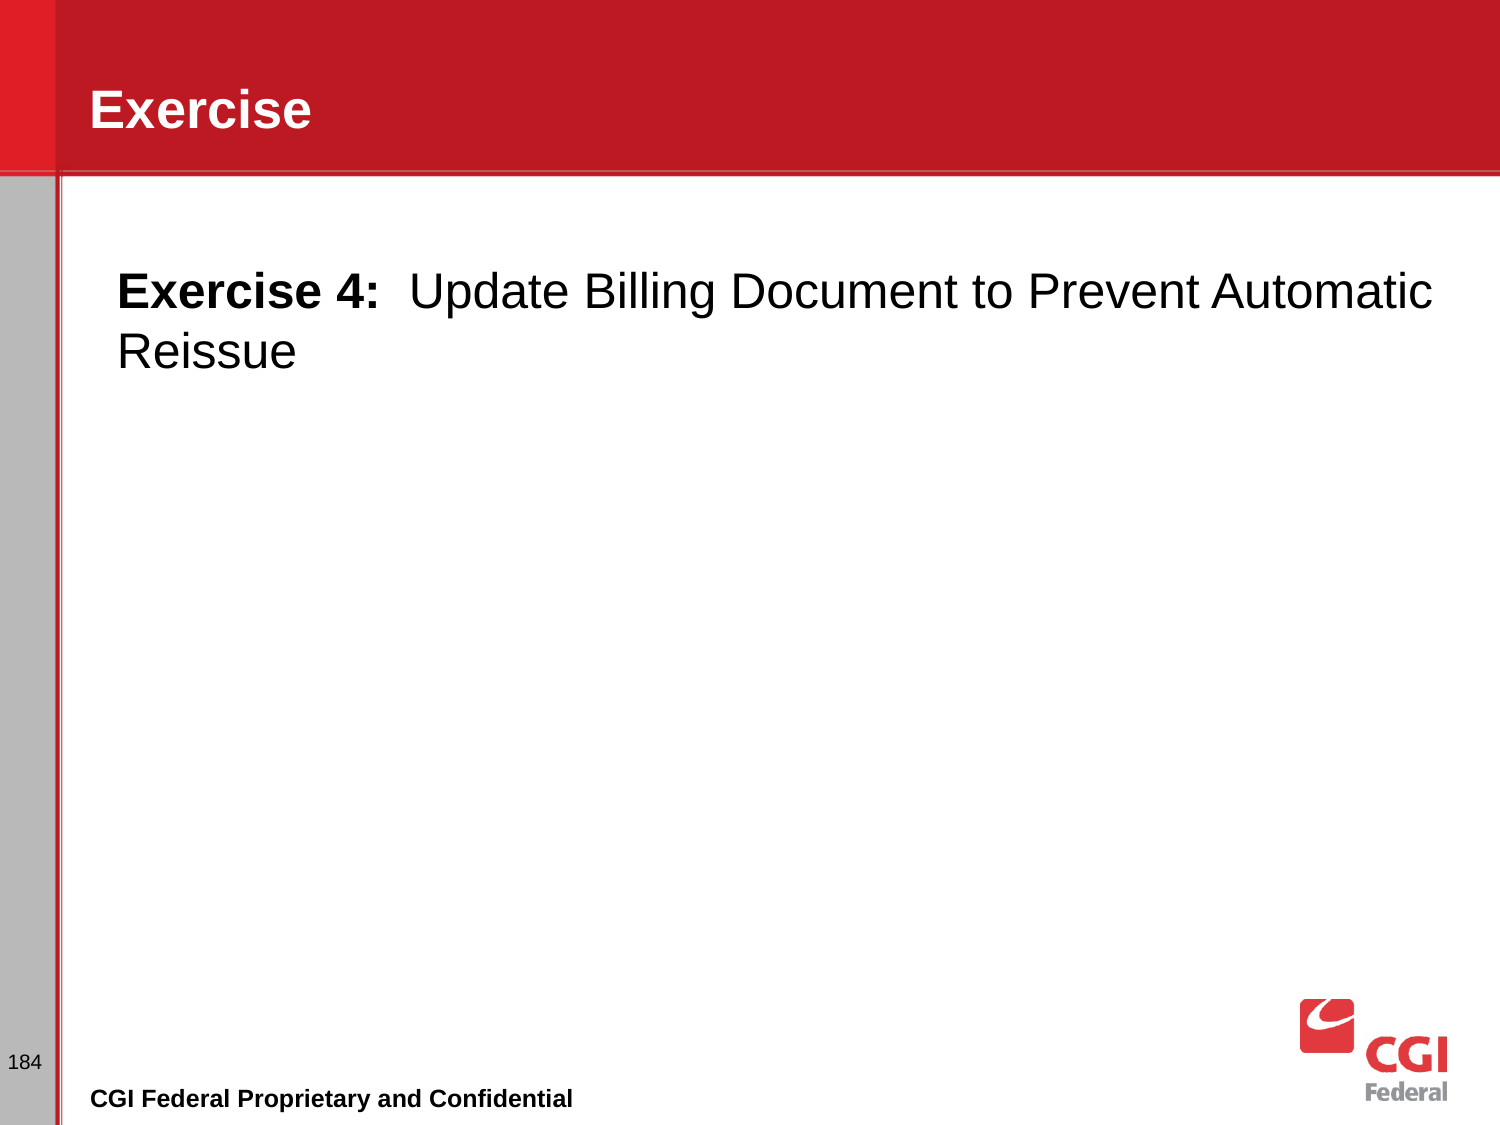

# Exercise

Exercise 4:  Update Billing Document to Prevent Automatic Reissue
184
CGI Federal Proprietary and Confidential